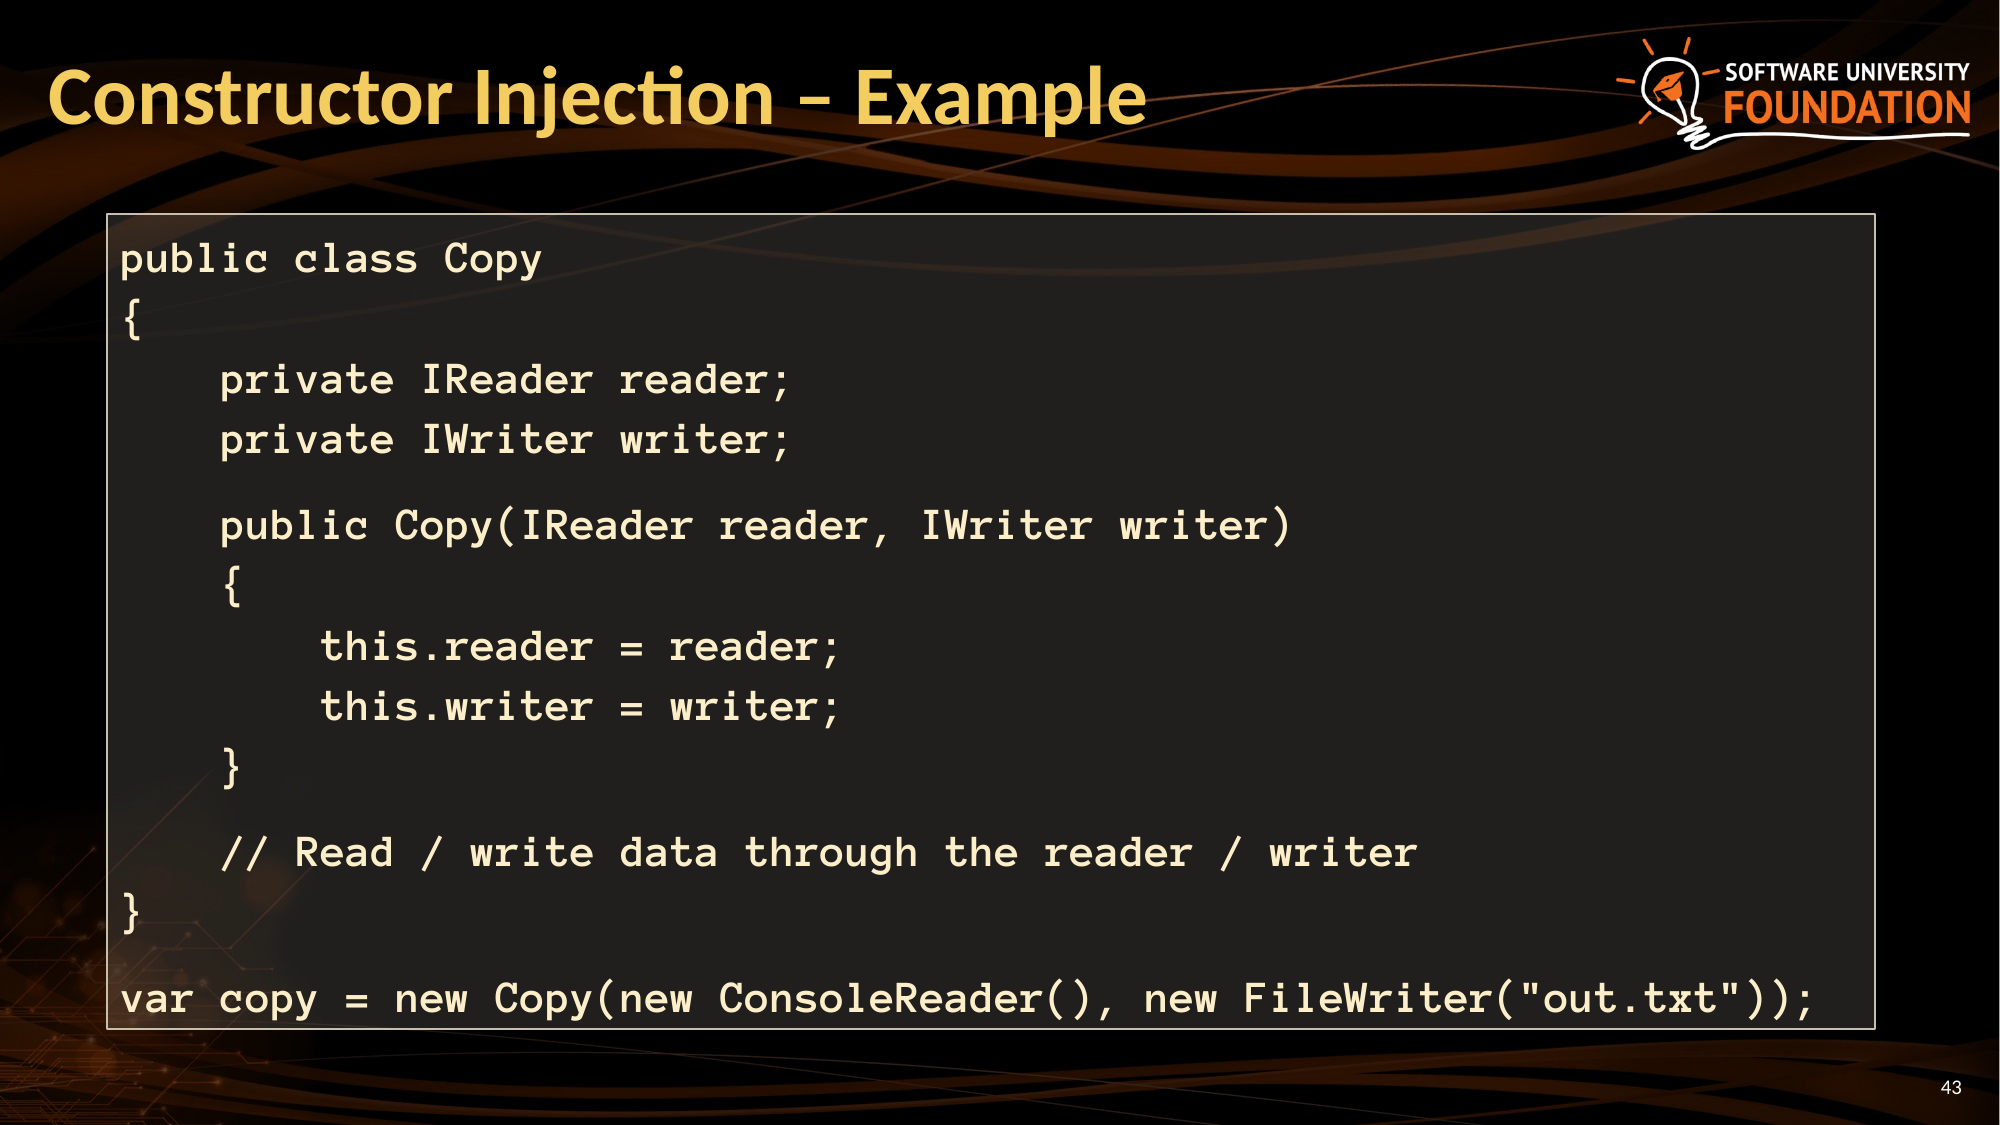

# Constructor Injection – Example
public class Copy
{
    private IReader reader;
    private IWriter writer;
    public Copy(IReader reader, IWriter writer)
    {
        this.reader = reader;
        this.writer = writer;
    }
    // Read / write data through the reader / writer
}
var copy = new Copy(new ConsoleReader(), new FileWriter("out.txt"));
43